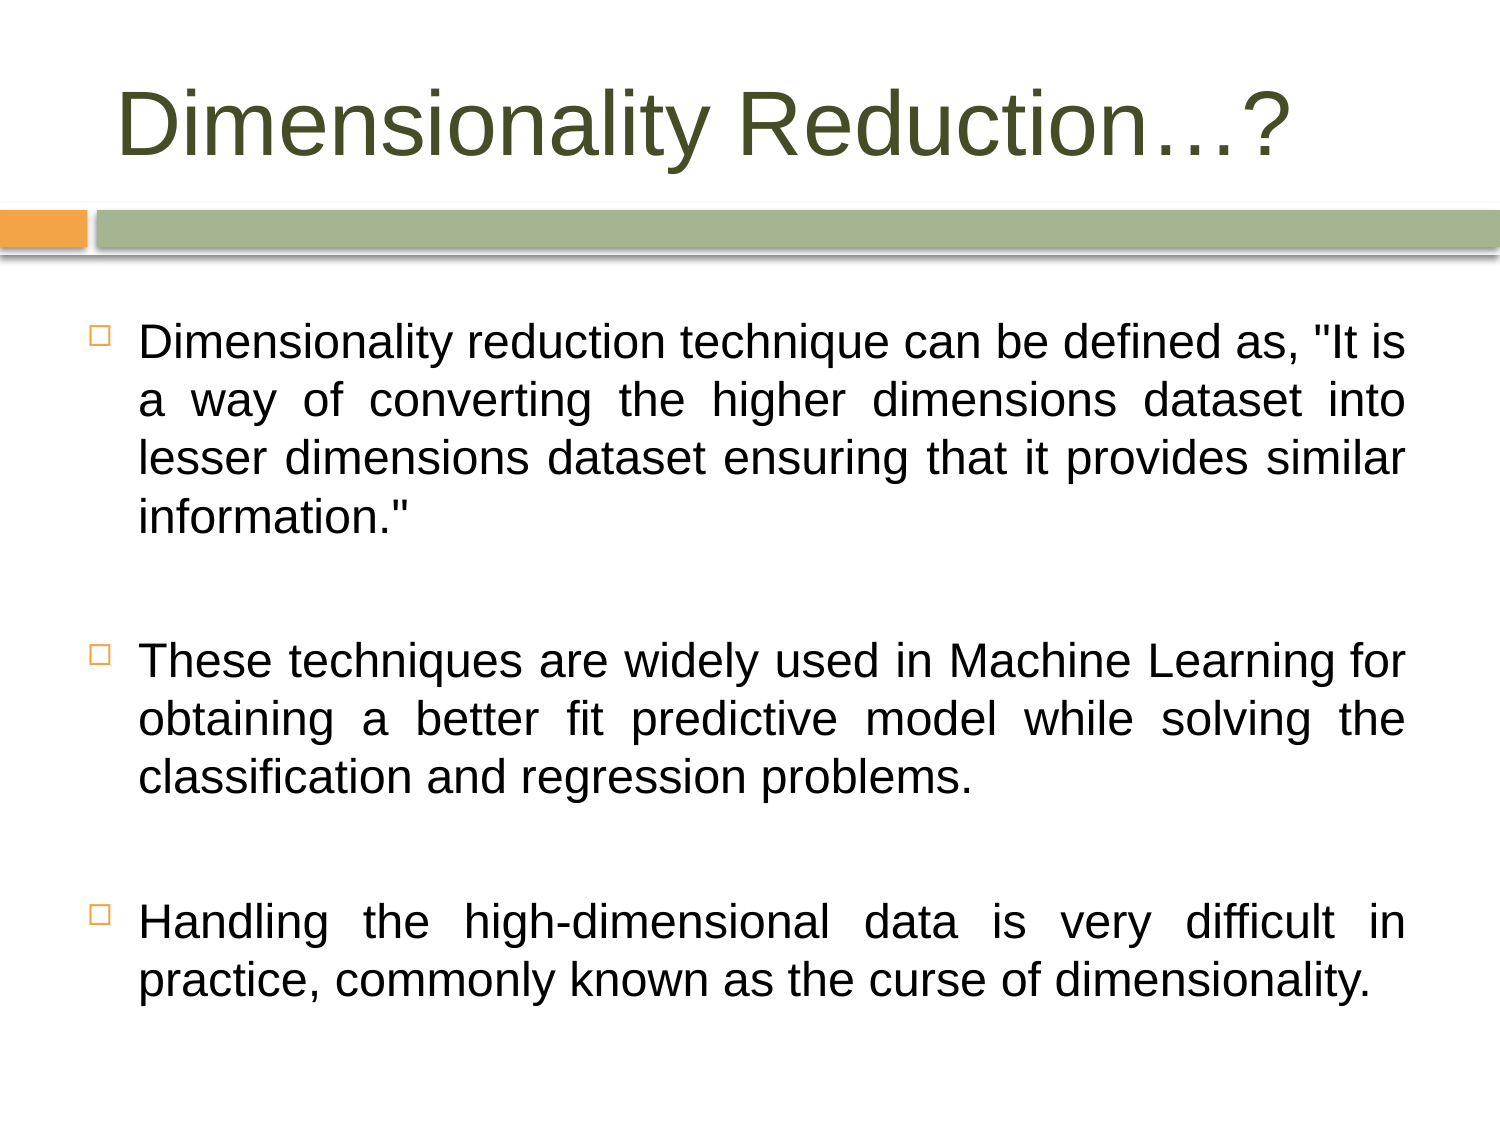

# Dimensionality Reduction…?
Dimensionality reduction technique can be defined as, "It is a way of converting the higher dimensions dataset into lesser dimensions dataset ensuring that it provides similar information."

These techniques are widely used in Machine Learning for obtaining a better fit predictive model while solving the classification and regression problems.

Handling the high-dimensional data is very difficult in practice, commonly known as the curse of dimensionality.